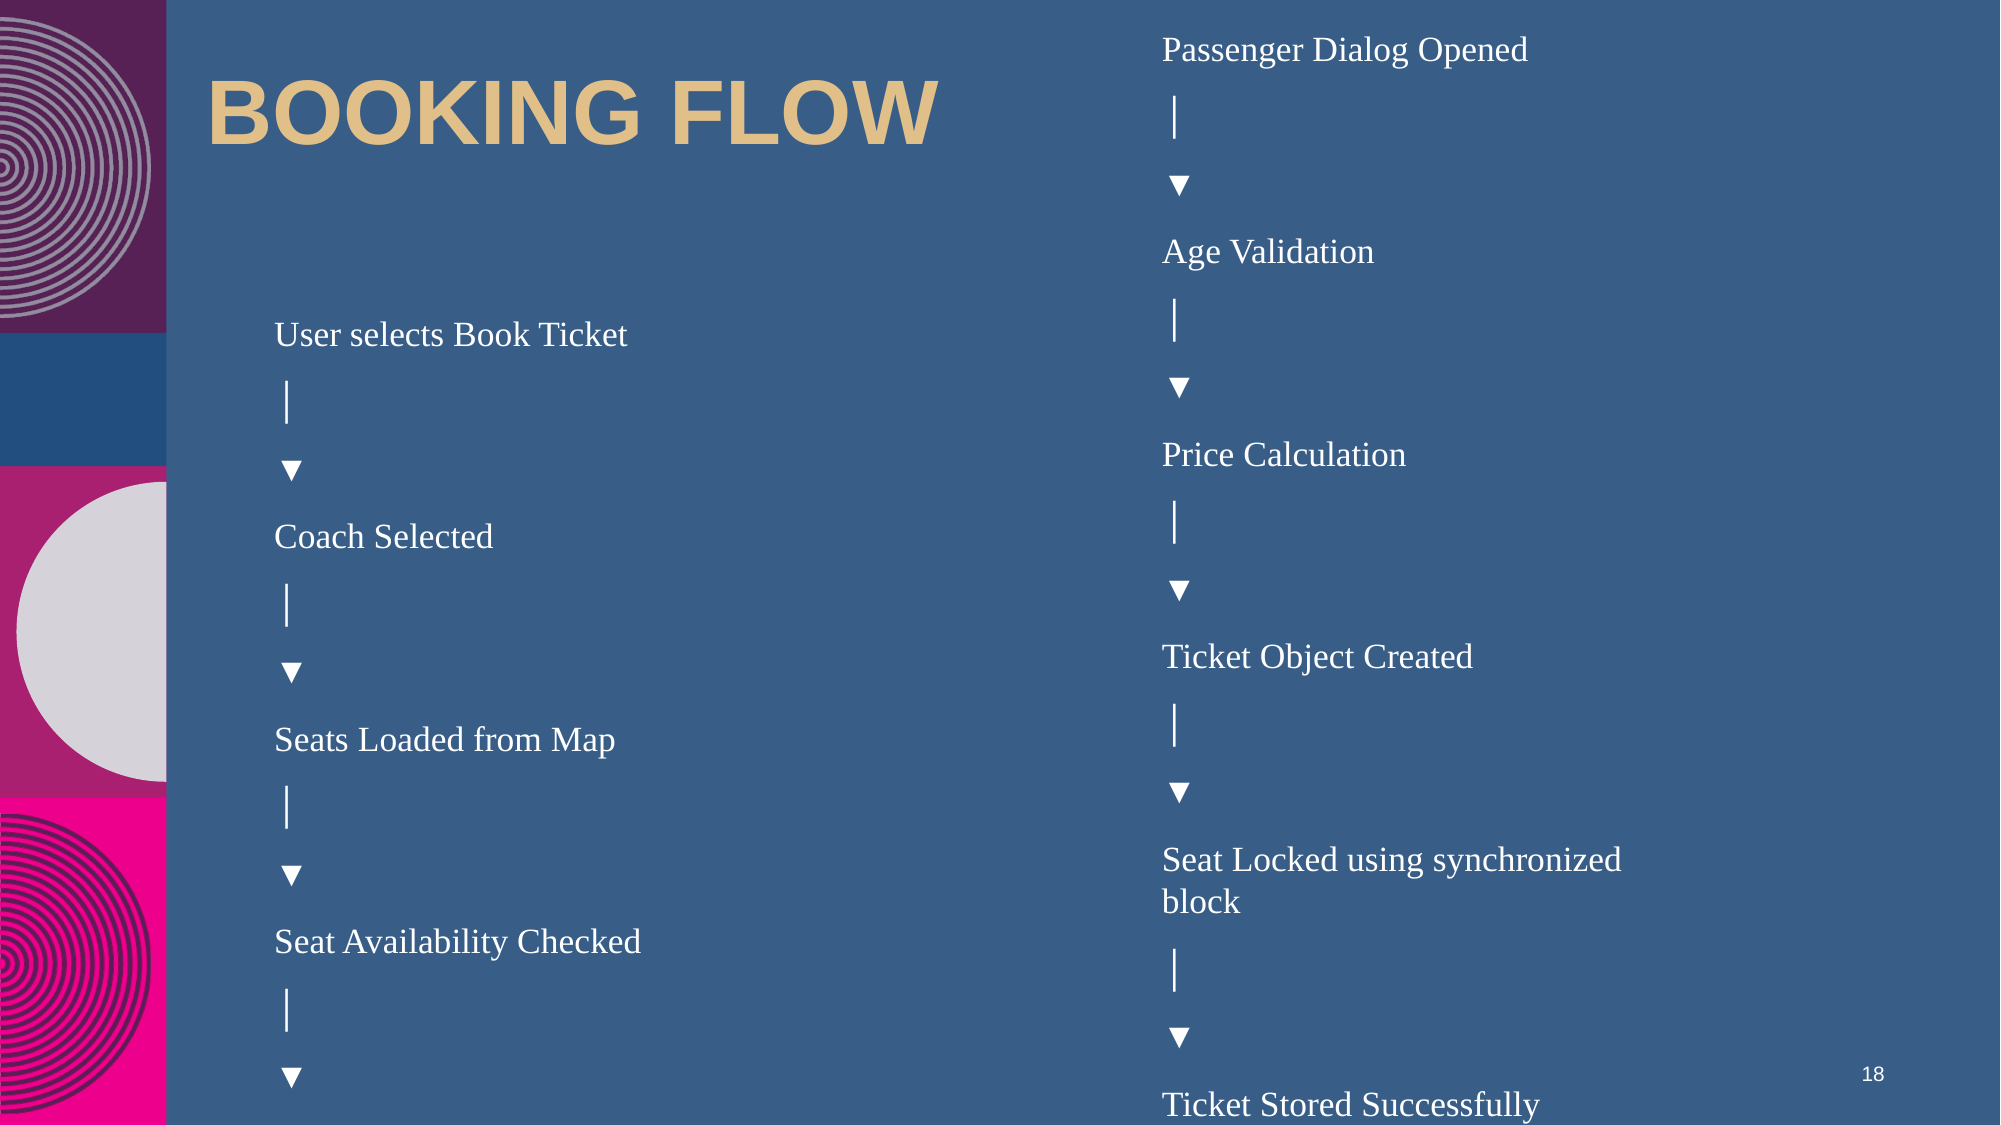

Passenger Dialog Opened
│
▼
Age Validation
│
▼
Price Calculation
│
▼
Ticket Object Created
│
▼
Seat Locked using synchronized block
│
▼
Ticket Stored Successfully

# Booking Flow
User selects Book Ticket
│
▼
Coach Selected
│
▼
Seats Loaded from Map
│
▼
Seat Availability Checked
│
▼

18